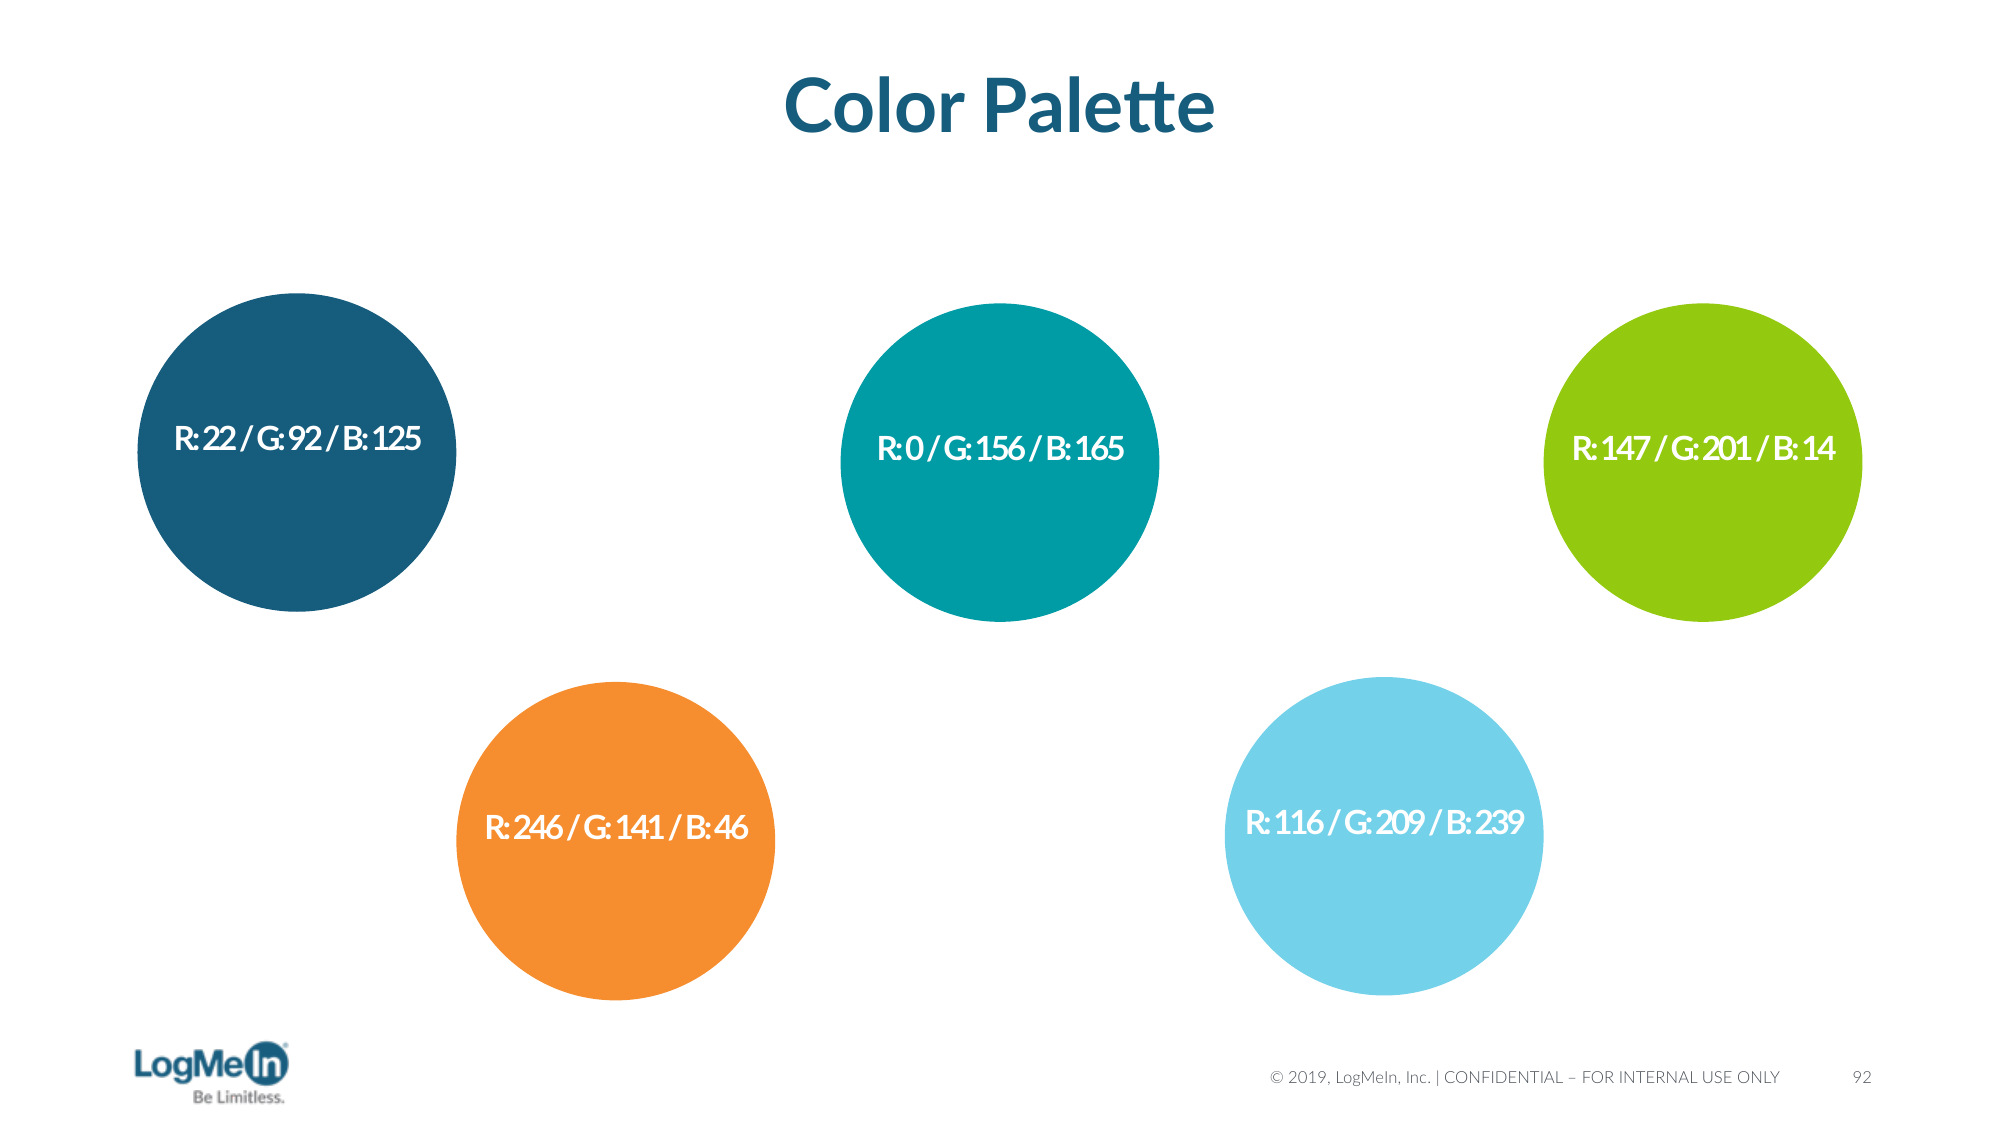

# Color Palette
R: 22 / G: 92 / B: 125
R: 0 / G: 156 / B: 165
R: 147 / G: 201 / B: 14
R: 116 / G: 209 / B: 239
R: 246 / G: 141 / B: 46